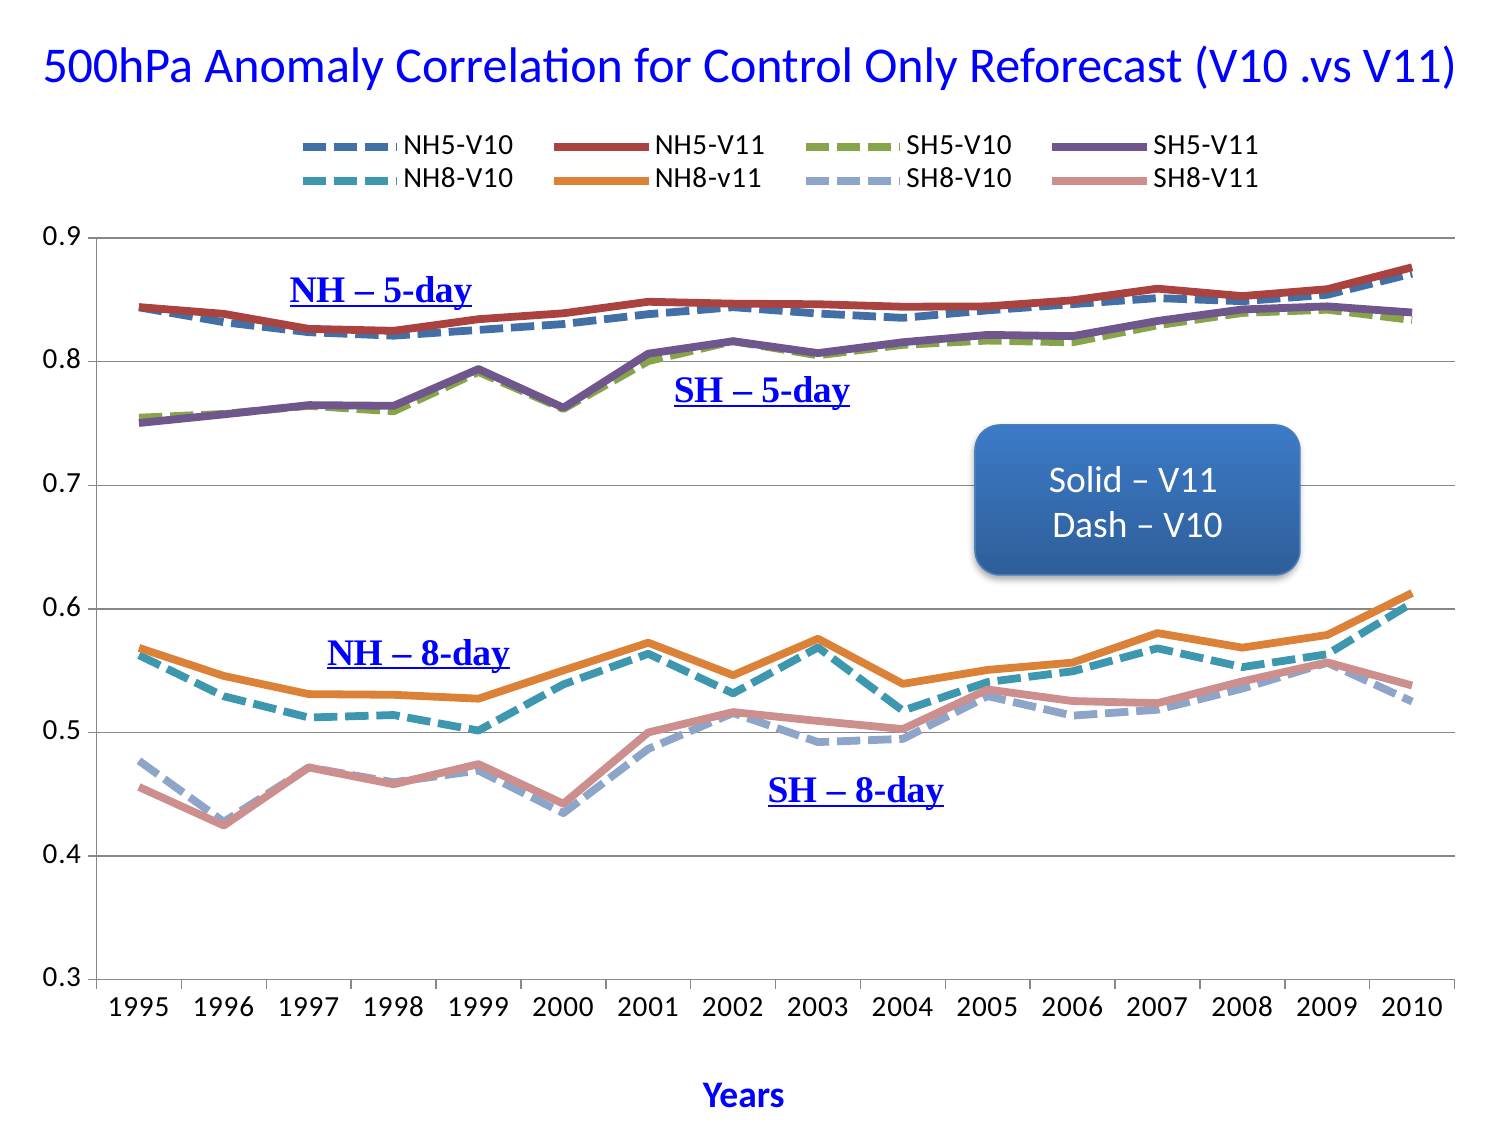

500hPa Anomaly Correlation for Control Only Reforecast (V10 .vs V11)

### Chart

| Category | NH5-V10 | NH5-V11 | SH5-V10 | SH5-V11 | NH8-V10 | NH8-v11 | SH8-V10 | SH8-V11 |
|---|---|---|---|---|---|---|---|---|
| 1995 | 0.844 | 0.8442 | 0.7547 | 0.7504 | 0.5625 | 0.5684 | 0.4771 | 0.4559 |
| 1996 | 0.832 | 0.8387 | 0.7578 | 0.7574 | 0.5293 | 0.5457 | 0.4277 | 0.4247 |
| 1997 | 0.8239 | 0.8266 | 0.7643 | 0.7649 | 0.5121 | 0.531 | 0.4717 | 0.4717 |
| 1998 | 0.8211 | 0.825 | 0.7599 | 0.7643 | 0.5141 | 0.5305 | 0.4597 | 0.4581 |
| 1999 | 0.8257 | 0.8344 | 0.7917 | 0.7941 | 0.5015 | 0.5273 | 0.4692 | 0.4744 |
| 2000 | 0.8305 | 0.8392 | 0.7618 | 0.7628 | 0.5389 | 0.5502 | 0.4347 | 0.4423 |
| 2001 | 0.8385 | 0.8485 | 0.8005 | 0.8065 | 0.5637 | 0.5726 | 0.4867 | 0.5 |
| 2002 | 0.8441 | 0.847 | 0.8166 | 0.8166 | 0.5316 | 0.5463 | 0.5157 | 0.5165 |
| 2003 | 0.839 | 0.8465 | 0.8052 | 0.807 | 0.5688 | 0.5758 | 0.4922 | 0.5093 |
| 2004 | 0.8355 | 0.8445 | 0.8137 | 0.8158 | 0.5176 | 0.5393 | 0.4948 | 0.5027 |
| 2005 | 0.8416 | 0.8448 | 0.8171 | 0.8217 | 0.5408 | 0.5506 | 0.5294 | 0.5348 |
| 2006 | 0.8466 | 0.8497 | 0.8157 | 0.8207 | 0.5495 | 0.5565 | 0.5136 | 0.5254 |
| 2007 | 0.8515 | 0.8591 | 0.8295 | 0.833 | 0.5681 | 0.5804 | 0.5184 | 0.5237 |
| 2008 | 0.849 | 0.8531 | 0.8395 | 0.8423 | 0.5529 | 0.5686 | 0.5355 | 0.5413 |
| 2009 | 0.8542 | 0.8587 | 0.8421 | 0.8448 | 0.5633 | 0.5789 | 0.5564 | 0.5567 |
| 2010 | 0.8713 | 0.8764 | 0.8337 | 0.8398 | 0.6048 | 0.6129 | 0.525 | 0.538 |
Solid – V11
Dash – V10
Years